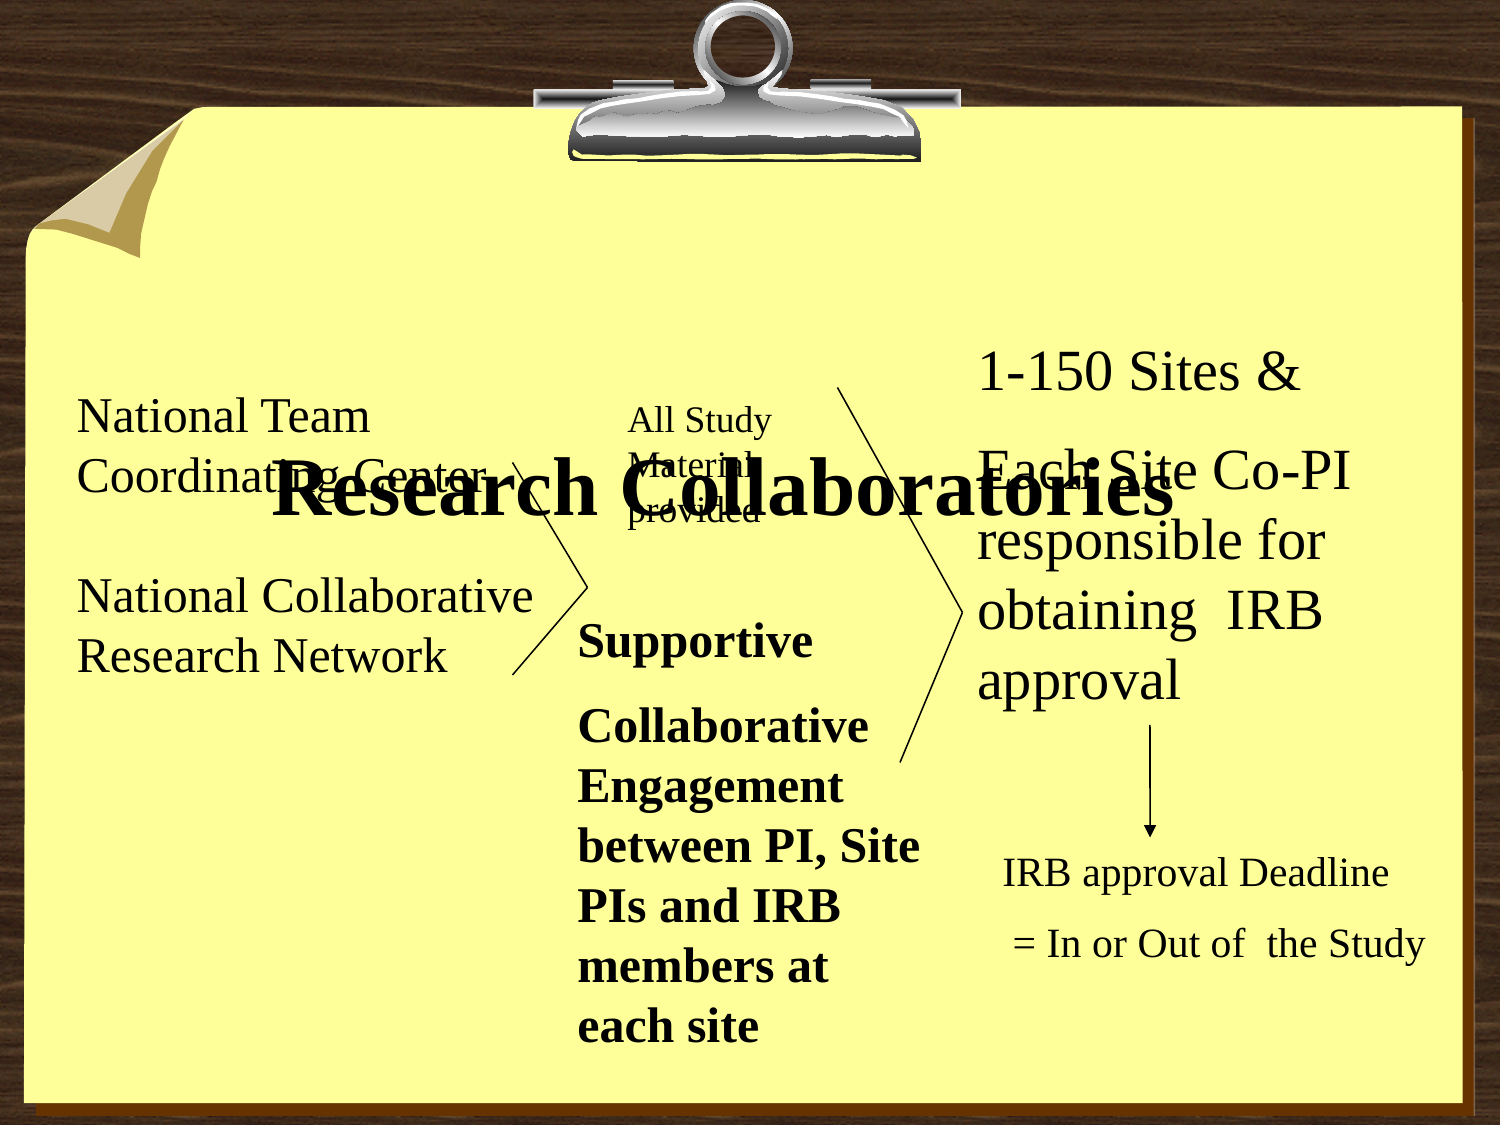

1-150 Sites &
Each Site Co-PI responsible for obtaining  IRB approval
National Team
Coordinating Center

National Collaborative
Research Network
All Study Material provided

# Research Collaboratories

Supportive
Collaborative Engagement between PI, Site PIs and IRB members at each site

IRB approval Deadline
 = In or Out of  the Study